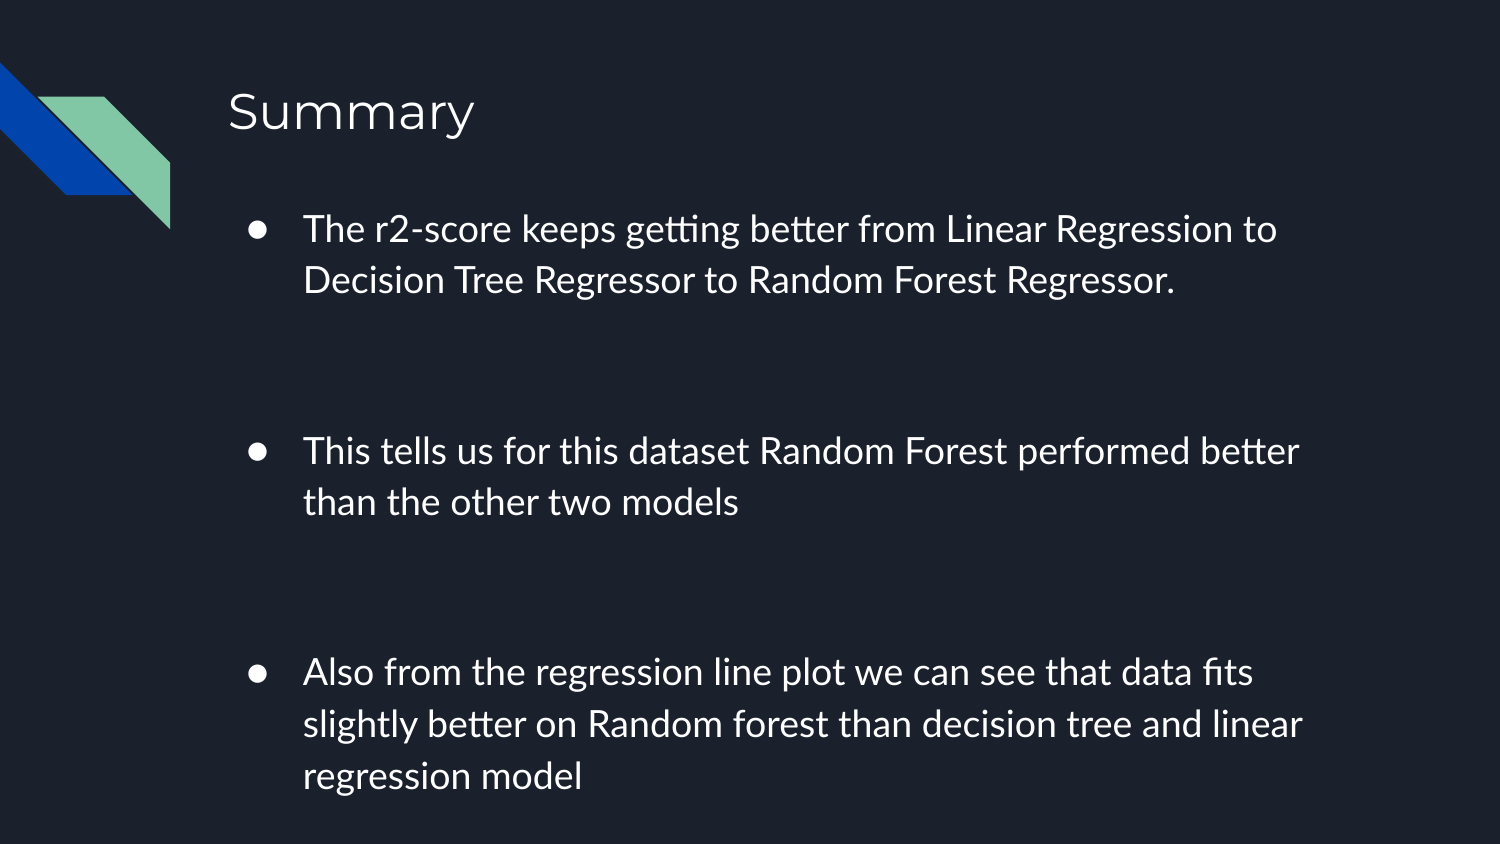

# Summary
The r2-score keeps getting better from Linear Regression to Decision Tree Regressor to Random Forest Regressor.

This tells us for this dataset Random Forest performed better than the other two models

Also from the regression line plot we can see that data fits slightly better on Random forest than decision tree and linear regression model